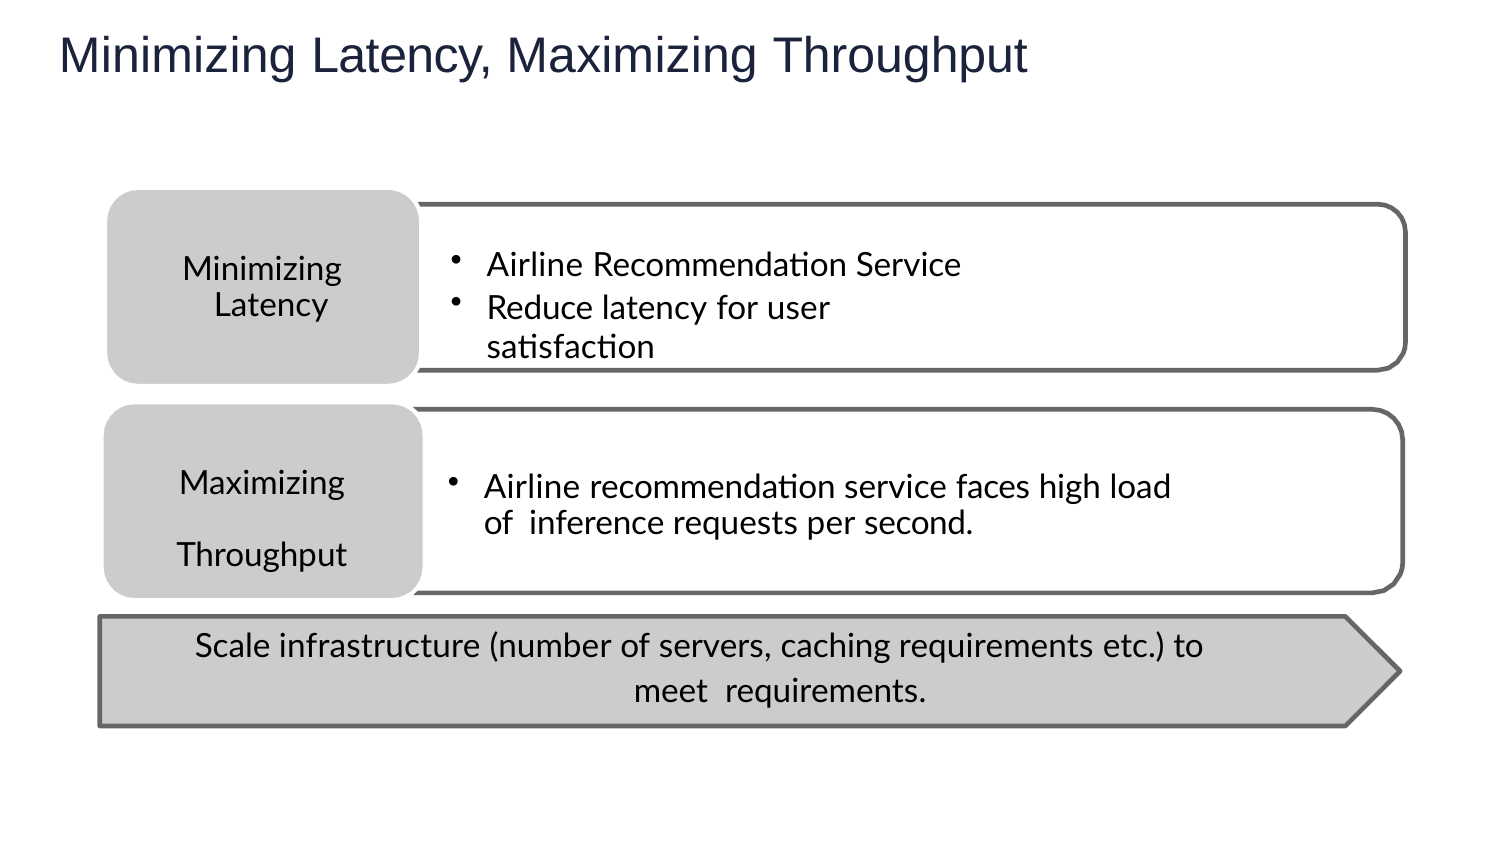

Minimizing Latency, Maximizing Throughput

Airline Recommendation Service
Reduce latency for user satisfaction
Minimizing  Latency

Maximizing  Throughput
Airline recommendation service faces high load of  inference requests per second.

Scale infrastructure (number of servers, caching requirements etc.) to meet  requirements.